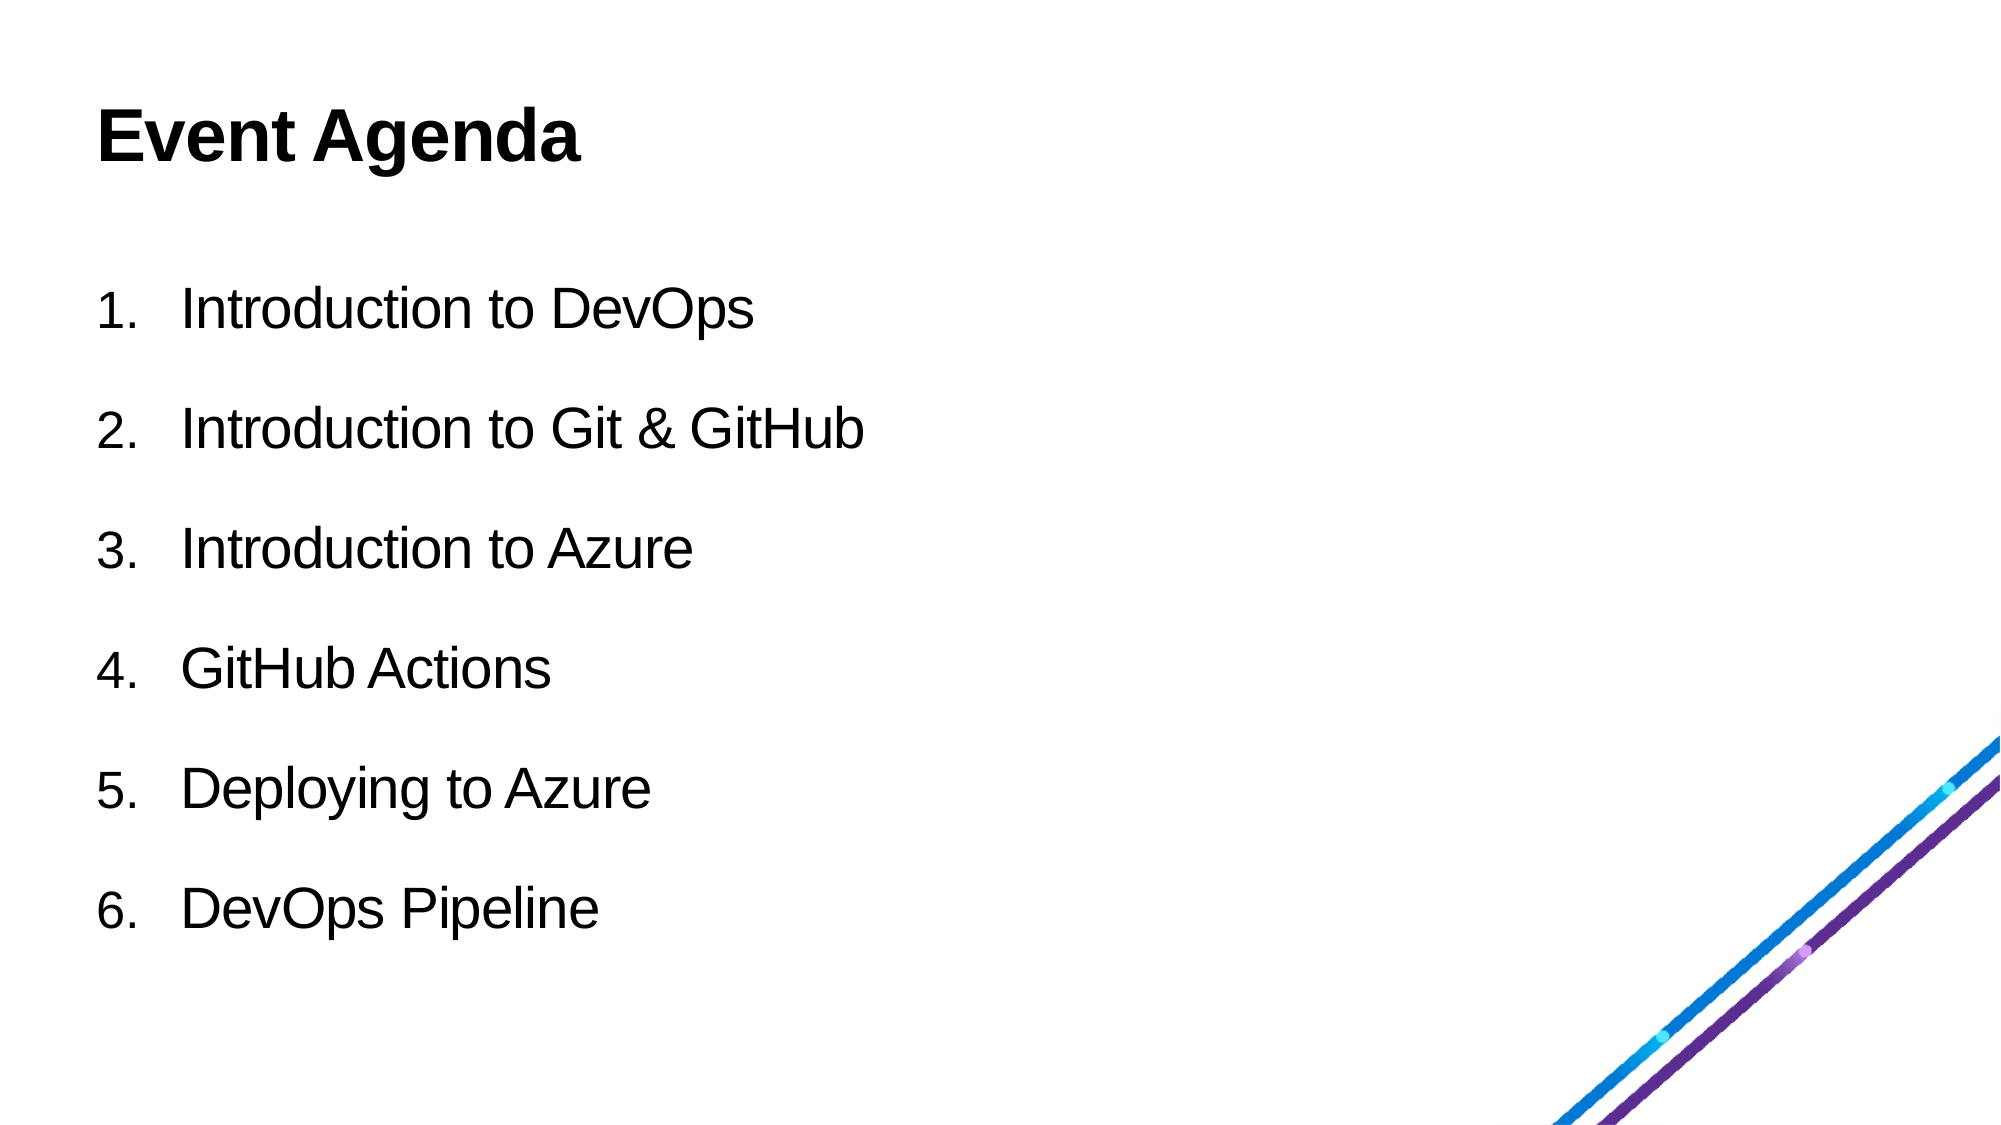

# Event Agenda
Introduction to DevOps
Introduction to Git & GitHub
Introduction to Azure
GitHub Actions
Deploying to Azure
DevOps Pipeline